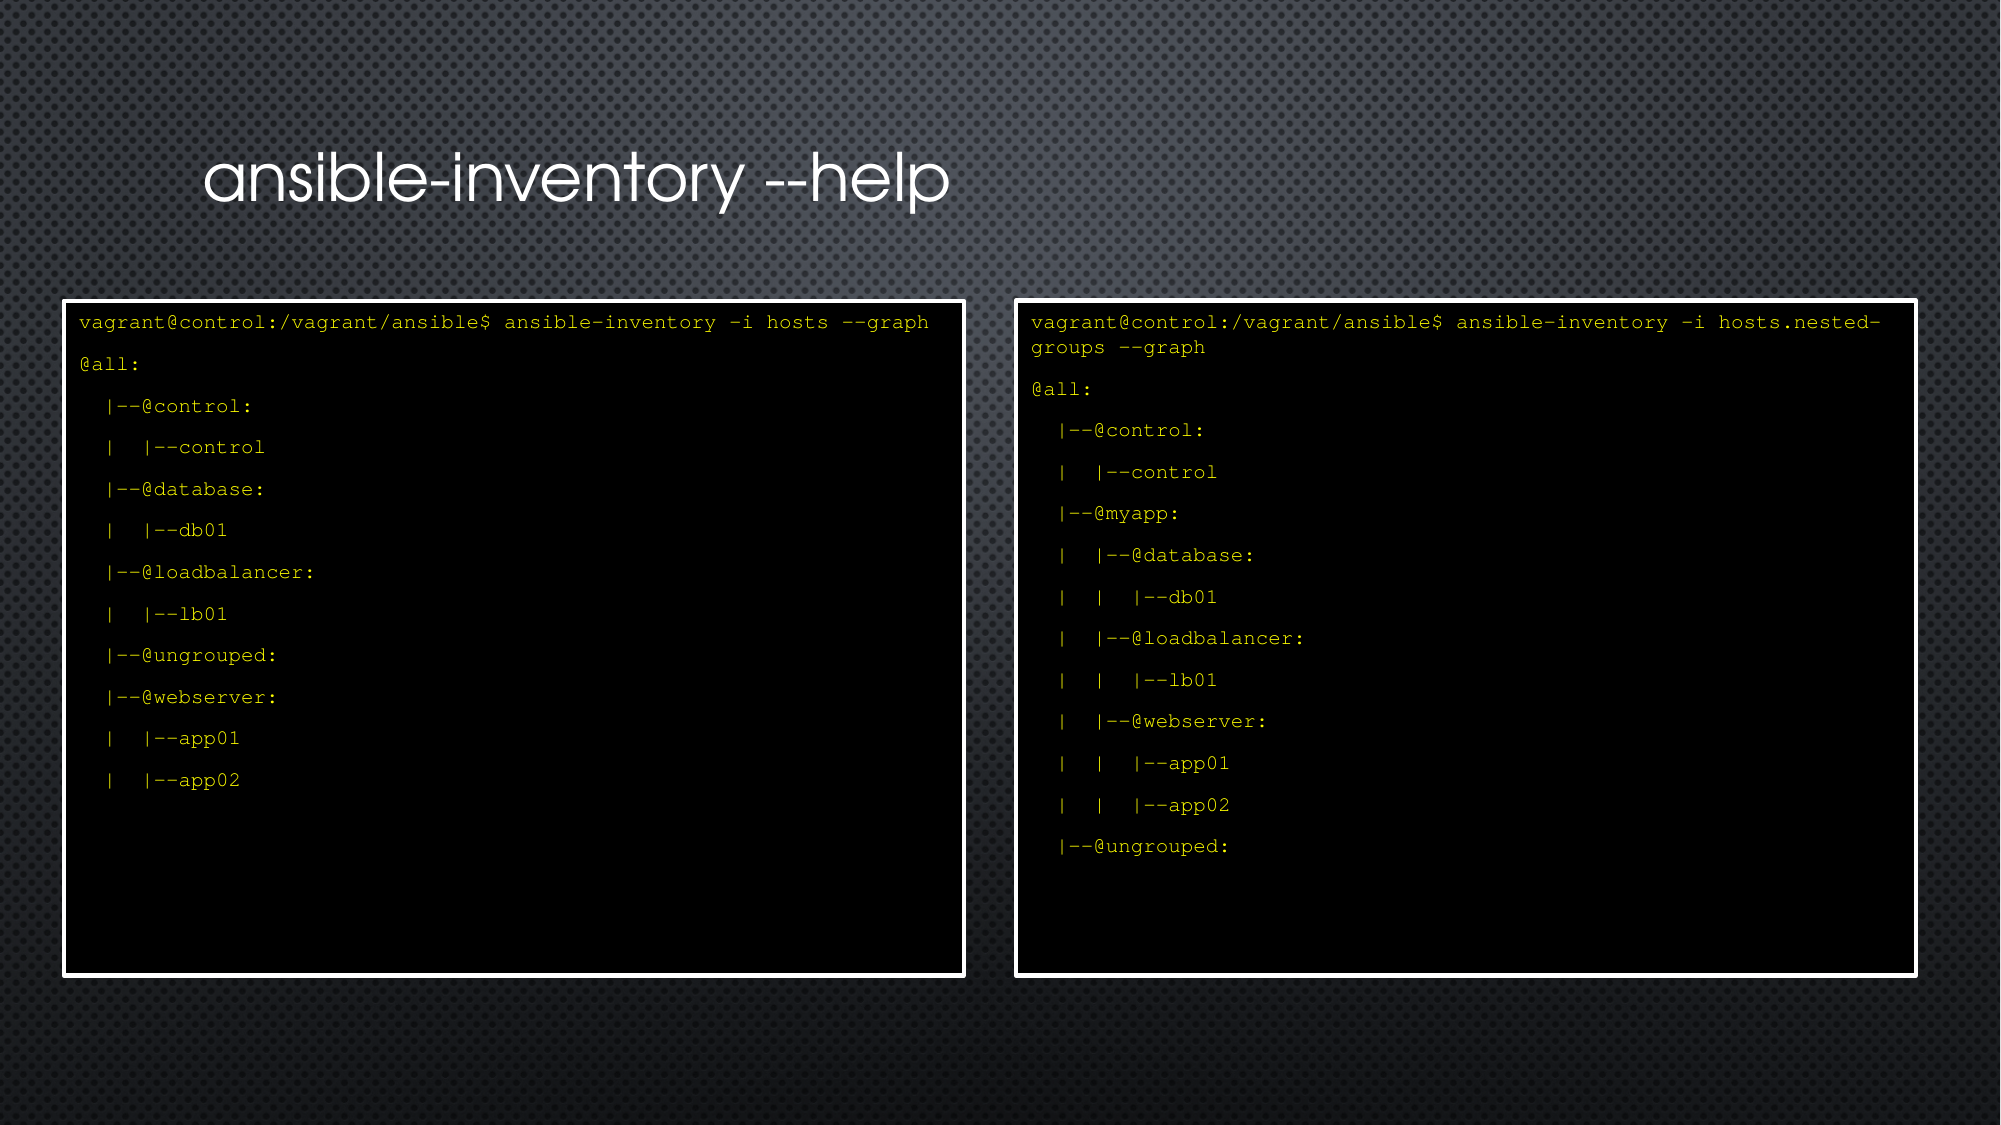

# ansible-inventory --help
vagrant@control:/vagrant/ansible$ ansible-inventory -i hosts --graph
@all:
  |--@control:
  |  |--control
  |--@database:
  |  |--db01
  |--@loadbalancer:
  |  |--lb01
  |--@ungrouped:
  |--@webserver:
  |  |--app01
  |  |--app02
vagrant@control:/vagrant/ansible$ ansible-inventory -i hosts.nested-groups --graph
@all:
  |--@control:
  |  |--control
  |--@myapp:
  |  |--@database:
  |  |  |--db01
  |  |--@loadbalancer:
  |  |  |--lb01
  |  |--@webserver:
  |  |  |--app01
  |  |  |--app02
  |--@ungrouped: